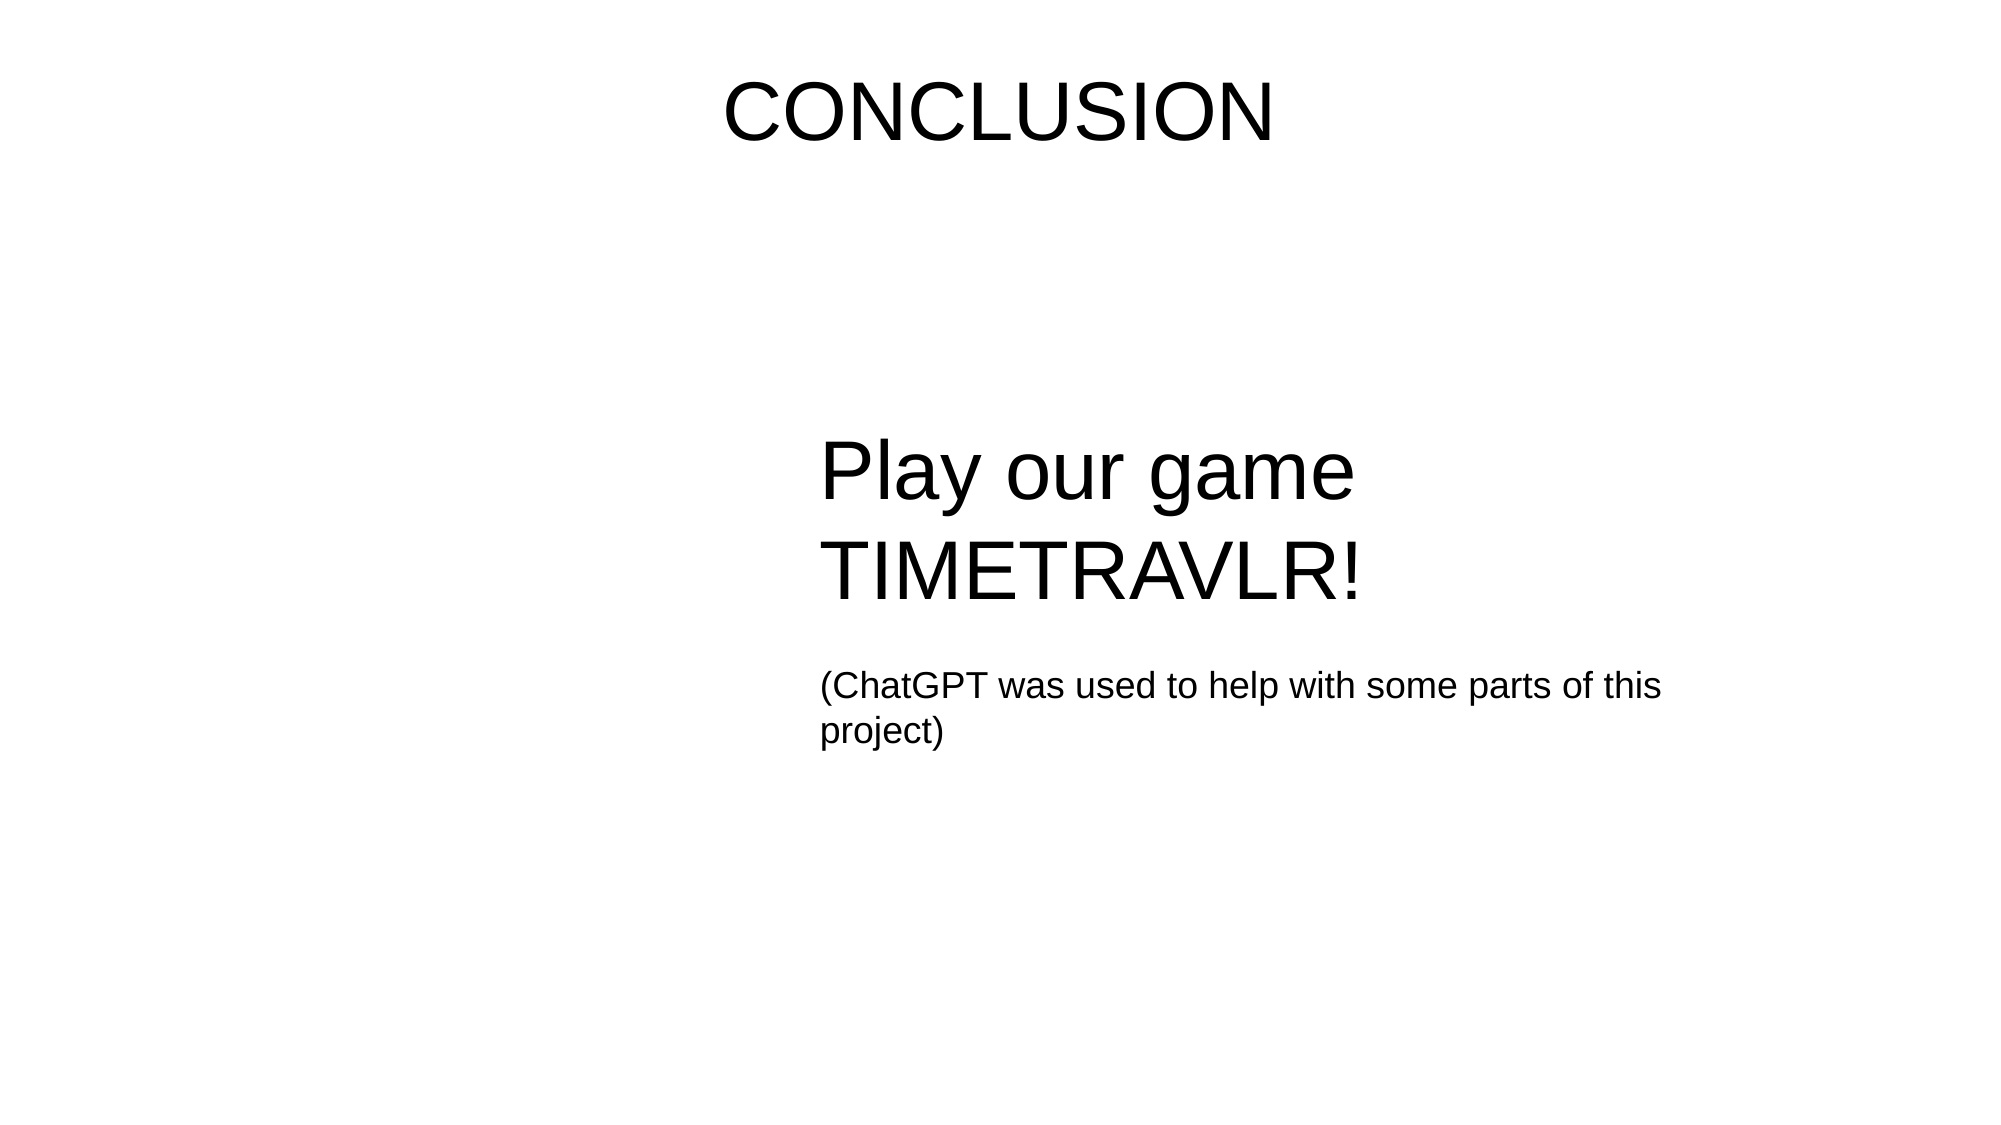

CONCLUSION
Play our game TIMETRAVLR!

(ChatGPT was used to help with some parts of this project)